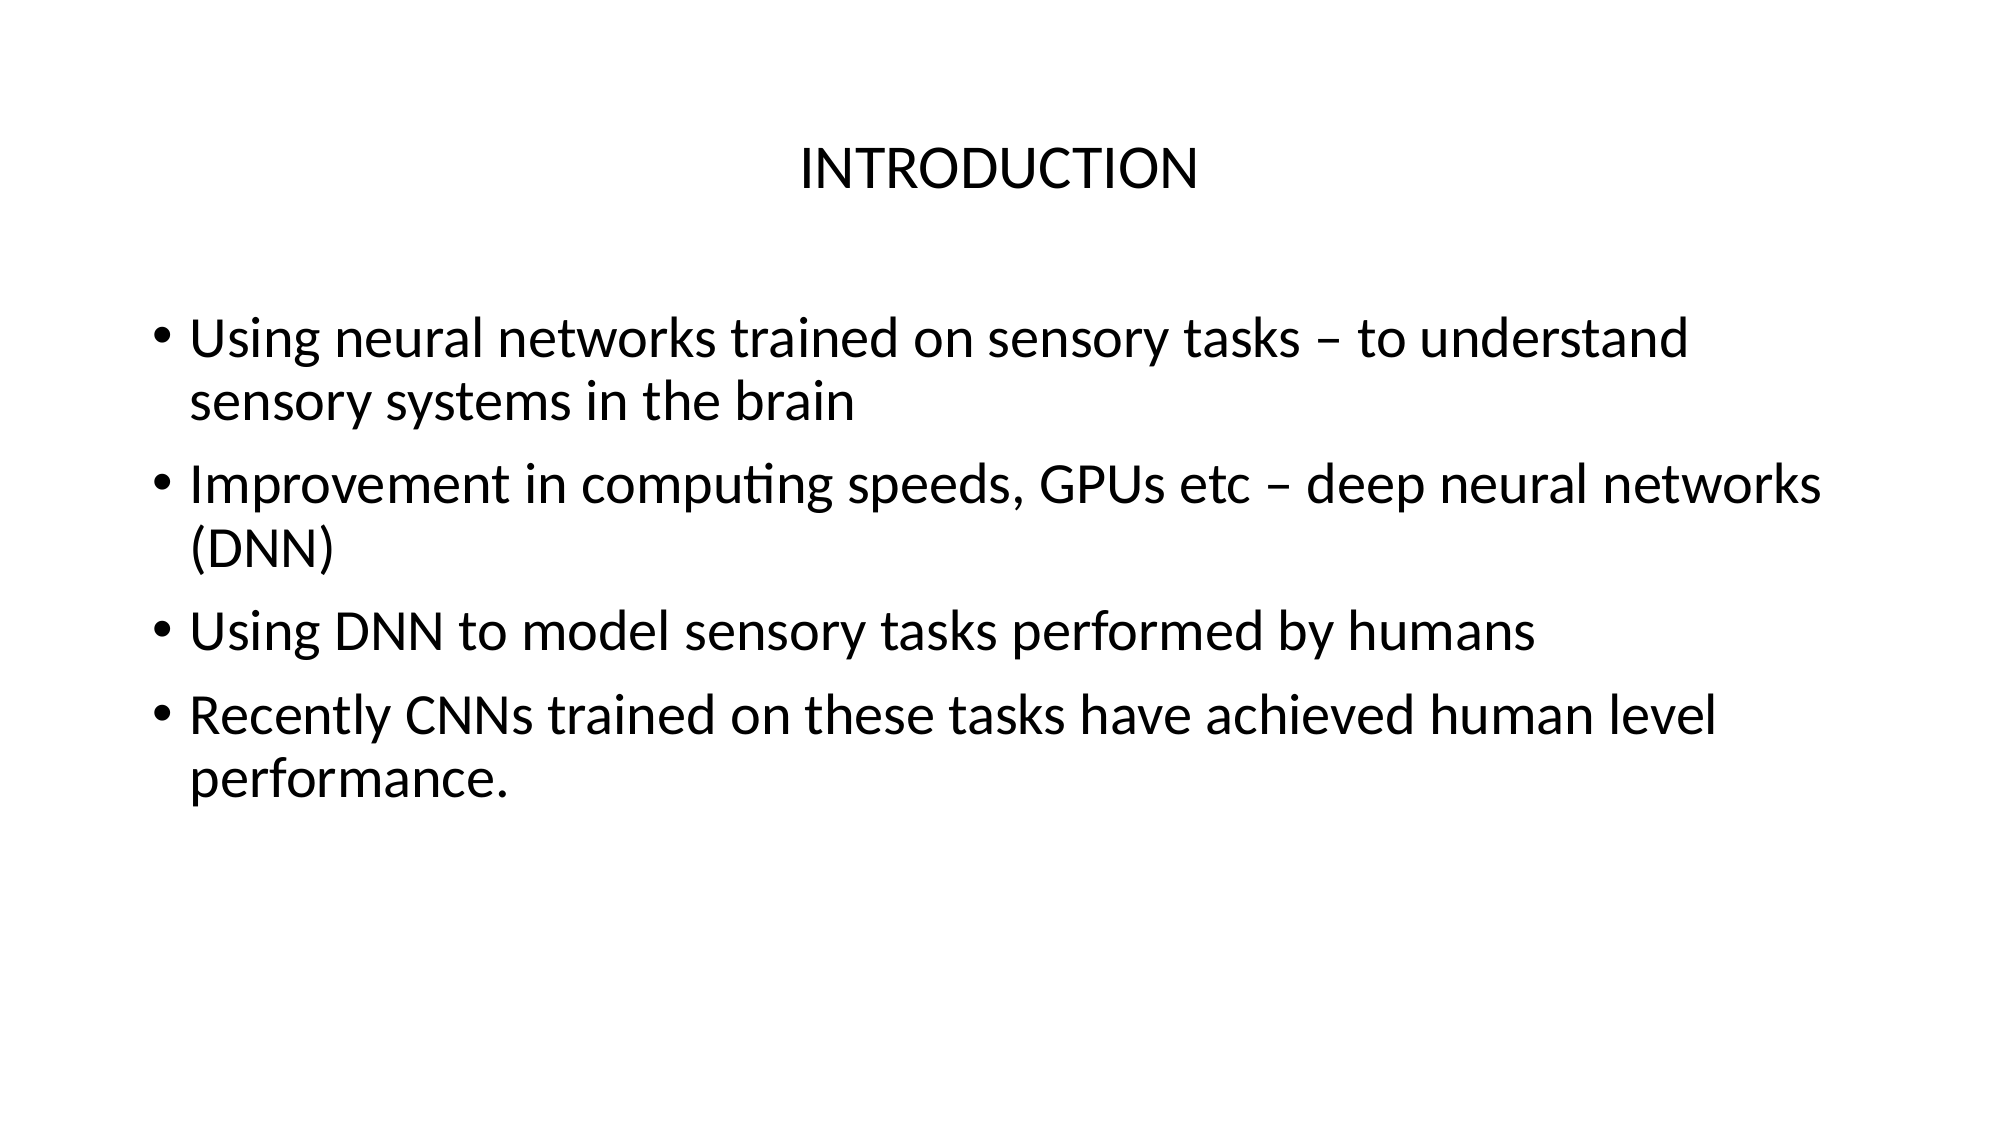

# INTRODUCTION
Using neural networks trained on sensory tasks – to understand sensory systems in the brain
Improvement in computing speeds, GPUs etc – deep neural networks (DNN)
Using DNN to model sensory tasks performed by humans
Recently CNNs trained on these tasks have achieved human level performance.